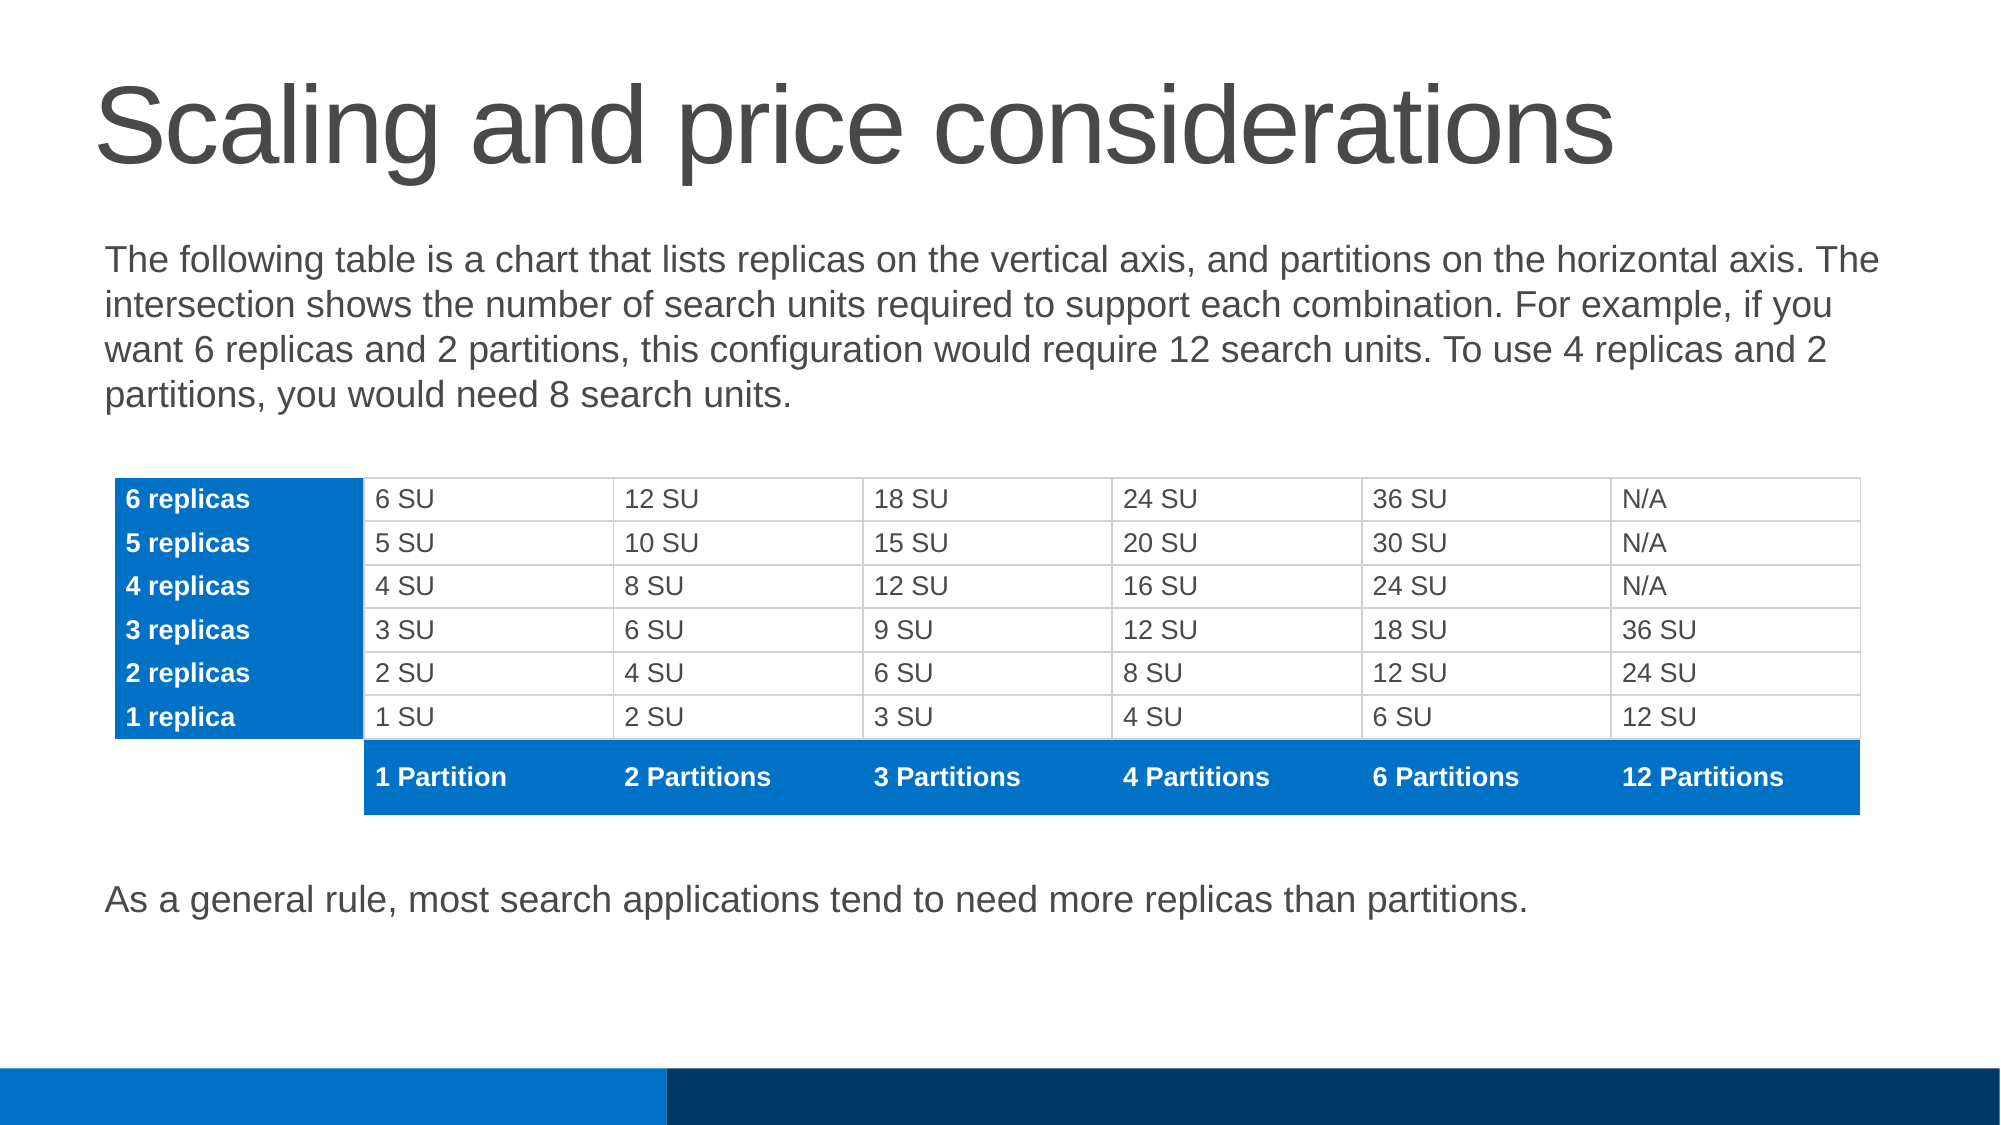

# Scaling and price considerations
The following table is a chart that lists replicas on the vertical axis, and partitions on the horizontal axis. The intersection shows the number of search units required to support each combination. For example, if you want 6 replicas and 2 partitions, this configuration would require 12 search units. To use 4 replicas and 2 partitions, you would need 8 search units.
| 6 replicas | 6 SU | 12 SU | 18 SU | 24 SU | 36 SU | N/A |
| --- | --- | --- | --- | --- | --- | --- |
| 5 replicas | 5 SU | 10 SU | 15 SU | 20 SU | 30 SU | N/A |
| 4 replicas | 4 SU | 8 SU | 12 SU | 16 SU | 24 SU | N/A |
| 3 replicas | 3 SU | 6 SU | 9 SU | 12 SU | 18 SU | 36 SU |
| 2 replicas | 2 SU | 4 SU | 6 SU | 8 SU | 12 SU | 24 SU |
| 1 replica | 1 SU | 2 SU | 3 SU | 4 SU | 6 SU | 12 SU |
|  | 1 Partition | 2 Partitions | 3 Partitions | 4 Partitions | 6 Partitions | 12 Partitions |
As a general rule, most search applications tend to need more replicas than partitions.